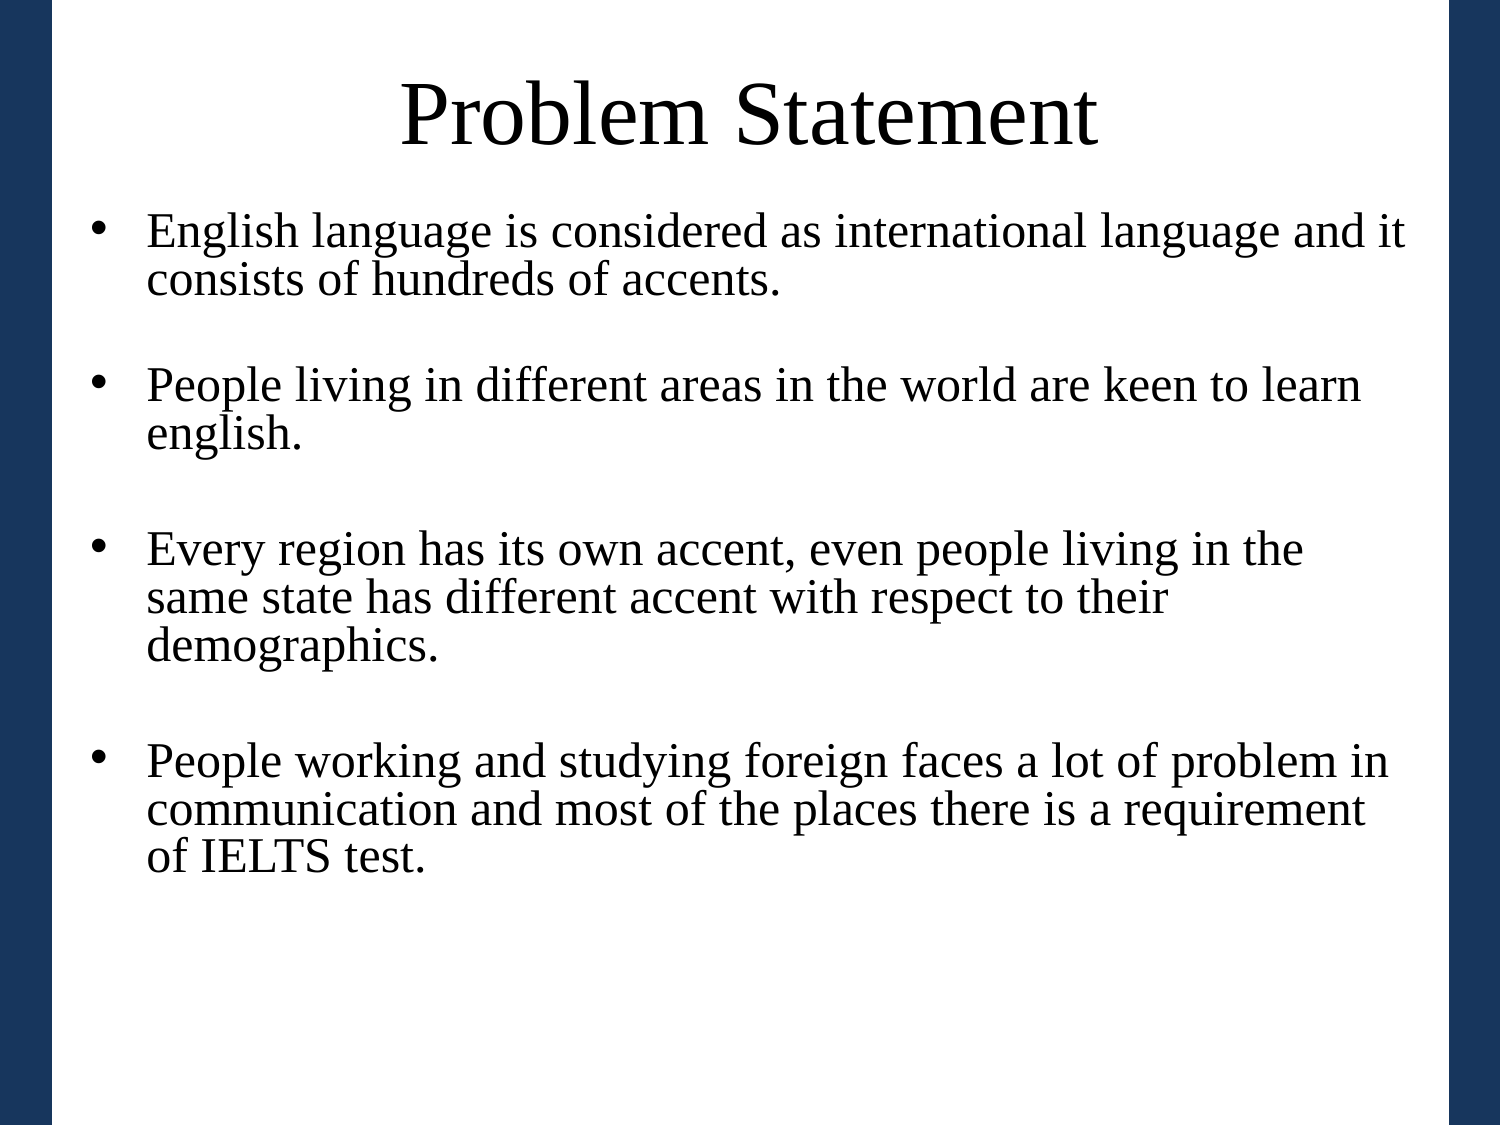

# Problem Statement
English language is considered as international language and it consists of hundreds of accents.

People living in different areas in the world are keen to learn english.

Every region has its own accent, even people living in the same state has different accent with respect to their demographics.

People working and studying foreign faces a lot of problem in communication and most of the places there is a requirement of IELTS test.